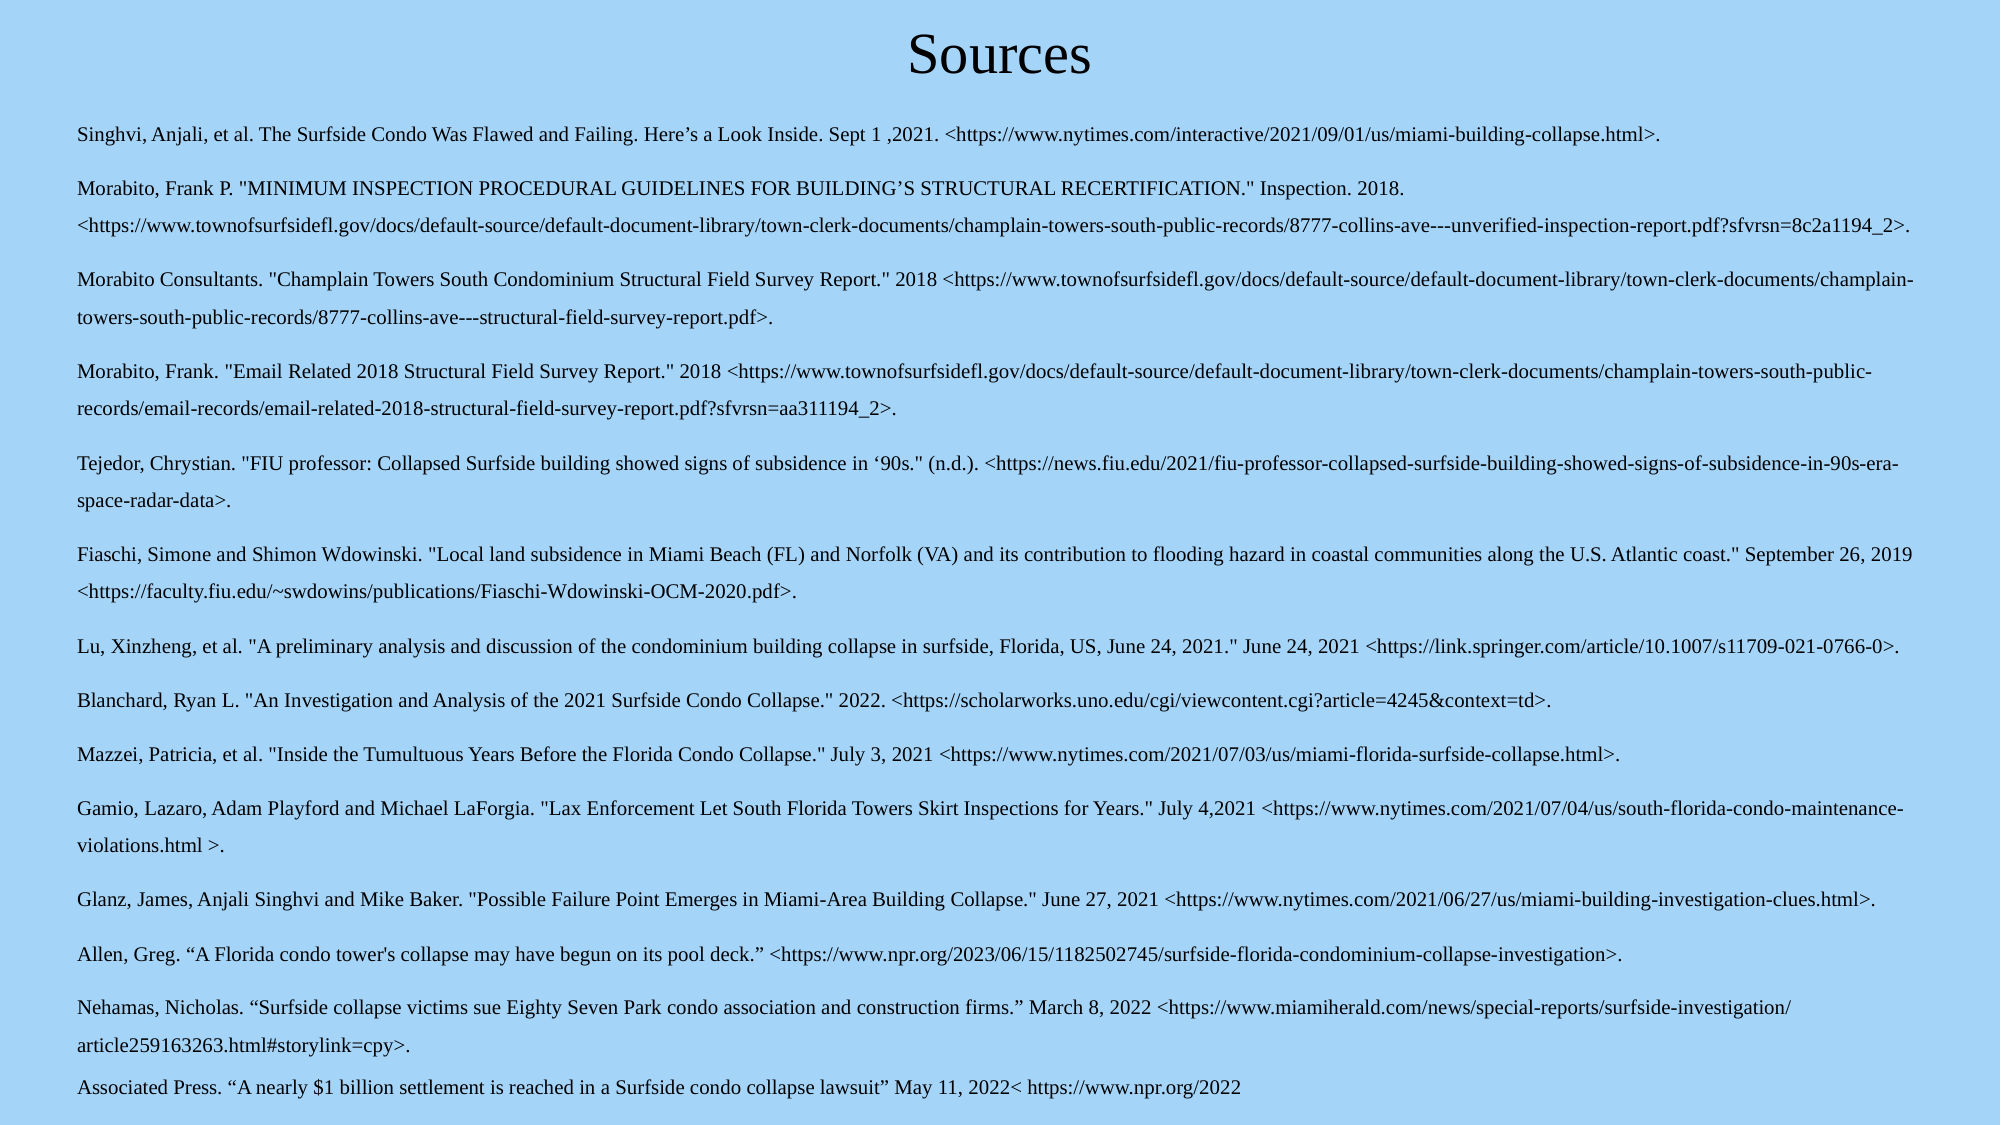

Sources
Singhvi, Anjali, et al. The Surfside Condo Was Flawed and Failing. Here’s a Look Inside. Sept 1 ,2021. <https://www.nytimes.com/interactive/2021/09/01/us/miami-building-collapse.html>.
Morabito, Frank P. "MINIMUM INSPECTION PROCEDURAL GUIDELINES FOR BUILDING’S STRUCTURAL RECERTIFICATION." Inspection. 2018. <https://www.townofsurfsidefl.gov/docs/default-source/default-document-library/town-clerk-documents/champlain-towers-south-public-records/8777-collins-ave---unverified-inspection-report.pdf?sfvrsn=8c2a1194_2>.
Morabito Consultants. "Champlain Towers South Condominium Structural Field Survey Report." 2018 <https://www.townofsurfsidefl.gov/docs/default-source/default-document-library/town-clerk-documents/champlain-towers-south-public-records/8777-collins-ave---structural-field-survey-report.pdf>.
Morabito, Frank. "Email Related 2018 Structural Field Survey Report." 2018 <https://www.townofsurfsidefl.gov/docs/default-source/default-document-library/town-clerk-documents/champlain-towers-south-public-records/email-records/email-related-2018-structural-field-survey-report.pdf?sfvrsn=aa311194_2>.
Tejedor, Chrystian. "FIU professor: Collapsed Surfside building showed signs of subsidence in ‘90s." (n.d.). <https://news.fiu.edu/2021/fiu-professor-collapsed-surfside-building-showed-signs-of-subsidence-in-90s-era-space-radar-data>.
Fiaschi, Simone and Shimon Wdowinski. "Local land subsidence in Miami Beach (FL) and Norfolk (VA) and its contribution to flooding hazard in coastal communities along the U.S. Atlantic coast." September 26, 2019 <https://faculty.fiu.edu/~swdowins/publications/Fiaschi-Wdowinski-OCM-2020.pdf>.
Lu, Xinzheng, et al. "A preliminary analysis and discussion of the condominium building collapse in surfside, Florida, US, June 24, 2021." June 24, 2021 <https://link.springer.com/article/10.1007/s11709-021-0766-0>.
Blanchard, Ryan L. "An Investigation and Analysis of the 2021 Surfside Condo Collapse." 2022. <https://scholarworks.uno.edu/cgi/viewcontent.cgi?article=4245&context=td>.
Mazzei, Patricia, et al. "Inside the Tumultuous Years Before the Florida Condo Collapse." July 3, 2021 <https://www.nytimes.com/2021/07/03/us/miami-florida-surfside-collapse.html>.
Gamio, Lazaro, Adam Playford and Michael LaForgia. "Lax Enforcement Let South Florida Towers Skirt Inspections for Years." July 4,2021 <https://www.nytimes.com/2021/07/04/us/south-florida-condo-maintenance-violations.html >.
Glanz, James, Anjali Singhvi and Mike Baker. "Possible Failure Point Emerges in Miami-Area Building Collapse." June 27, 2021 <https://www.nytimes.com/2021/06/27/us/miami-building-investigation-clues.html>.
Allen, Greg. “A Florida condo tower's collapse may have begun on its pool deck.” <https://www.npr.org/2023/06/15/1182502745/surfside-florida-condominium-collapse-investigation>.
Nehamas, Nicholas. “Surfside collapse victims sue Eighty Seven Park condo association and construction firms.” March 8, 2022 <https://www.miamiherald.com/news/special-reports/surfside-investigation/article259163263.html#storylink=cpy>.
Associated Press. “A nearly $1 billion settlement is reached in a Surfside condo collapse lawsuit” May 11, 2022< https://www.npr.org/2022